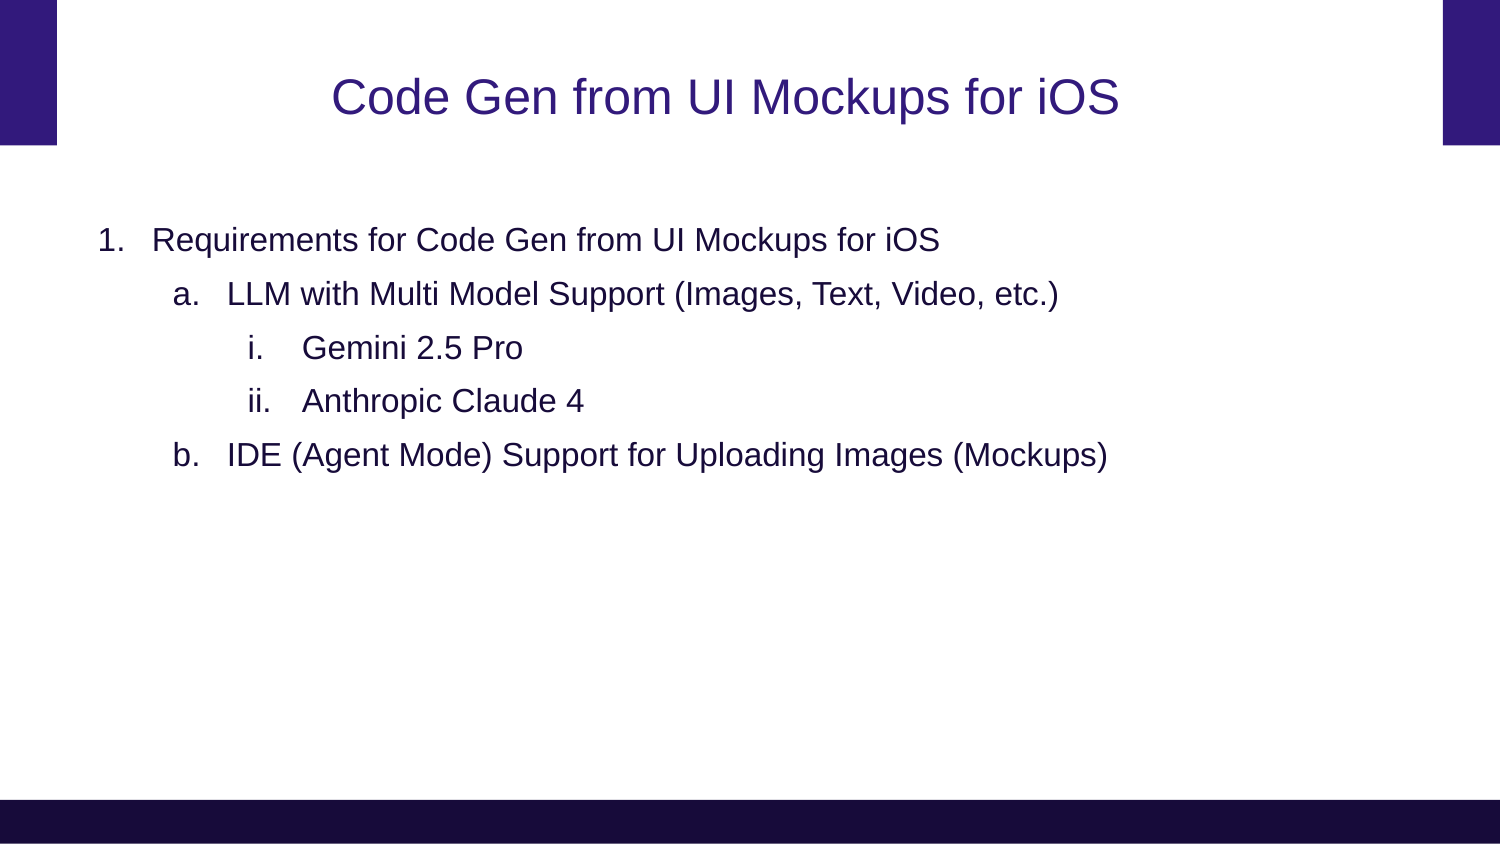

# Code Gen from UI Mockups for iOS
Requirements for Code Gen from UI Mockups for iOS
LLM with Multi Model Support (Images, Text, Video, etc.)
Gemini 2.5 Pro
Anthropic Claude 4
IDE (Agent Mode) Support for Uploading Images (Mockups)